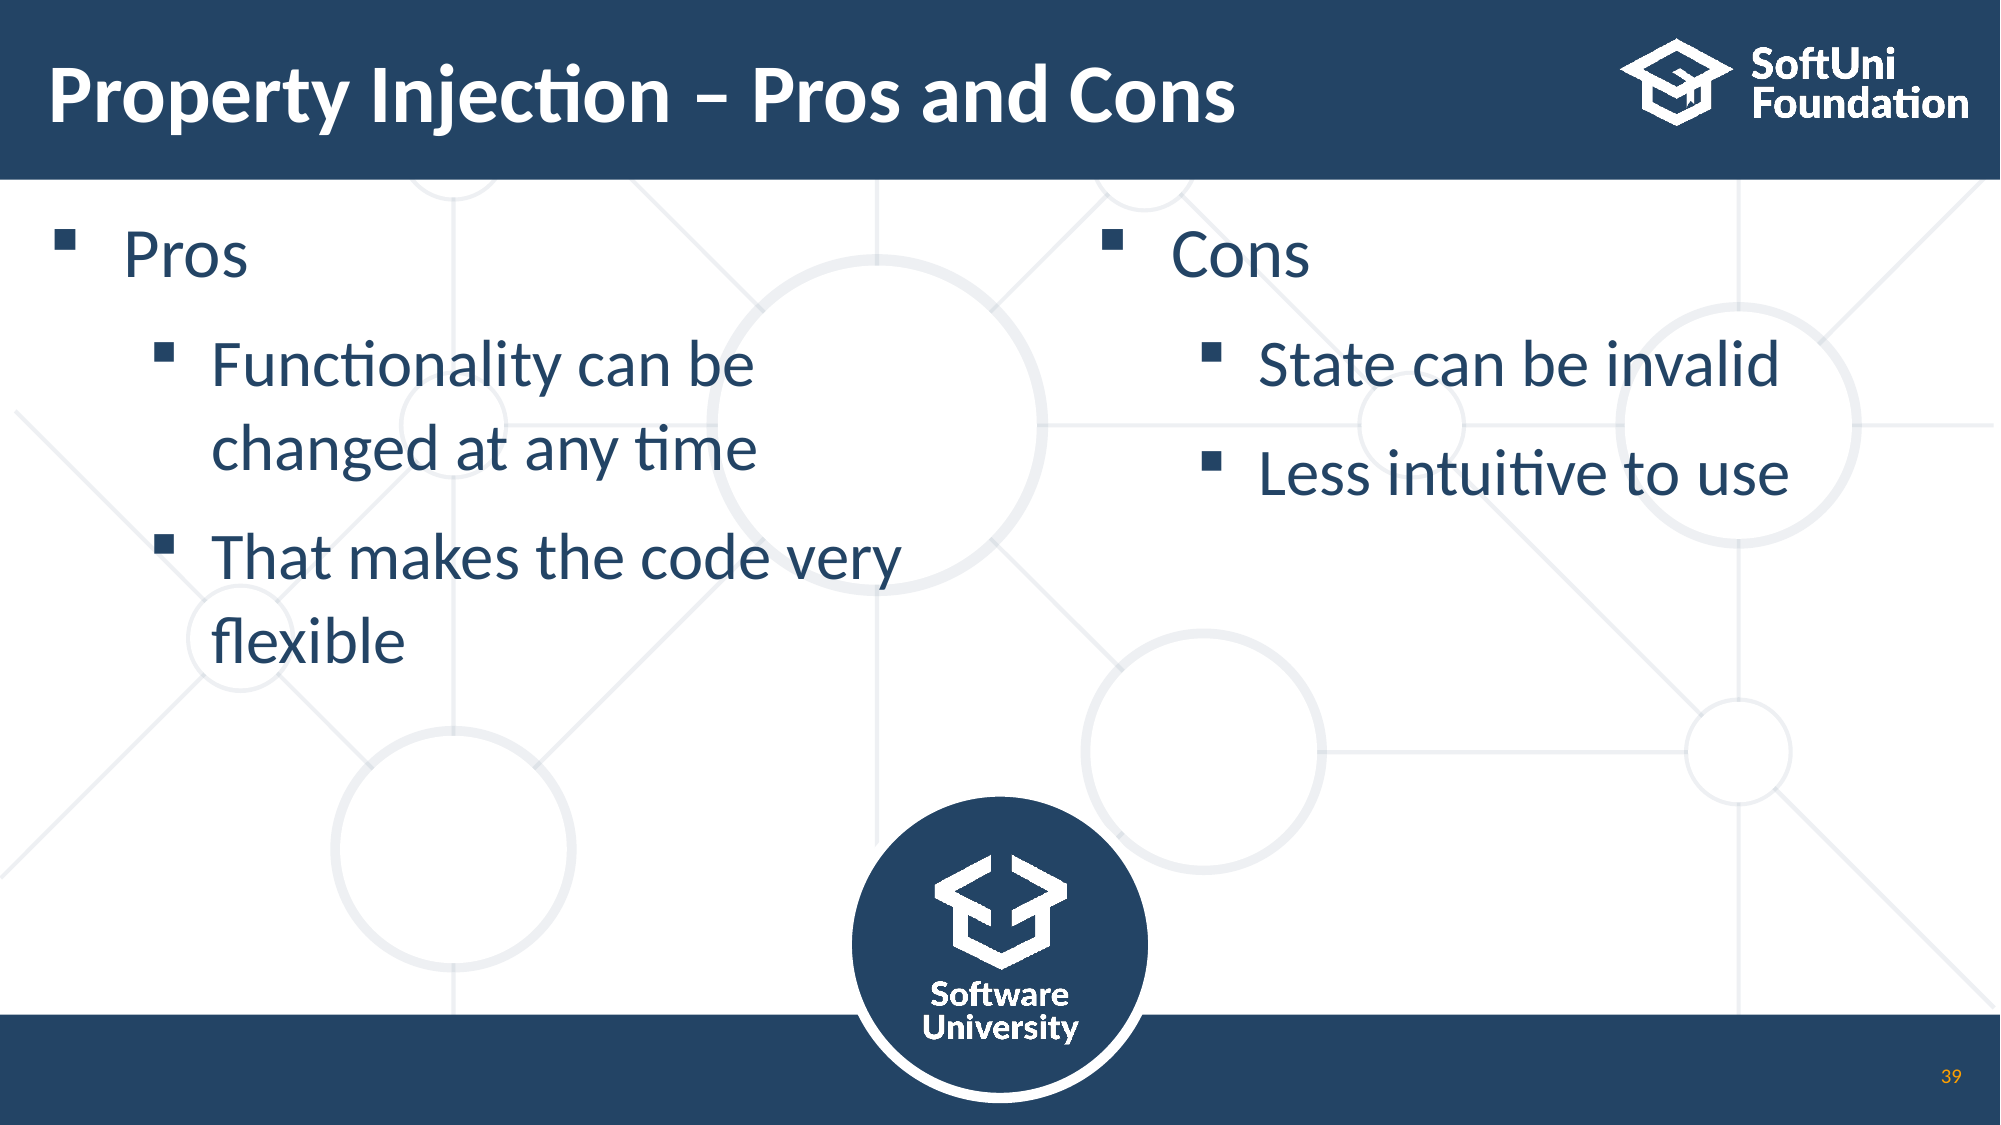

# Property Injection – Pros and Cons
Pros
Functionality can be
changed at any time
That makes the code very flexible
Cons
State can be invalid
Less intuitive to use

39